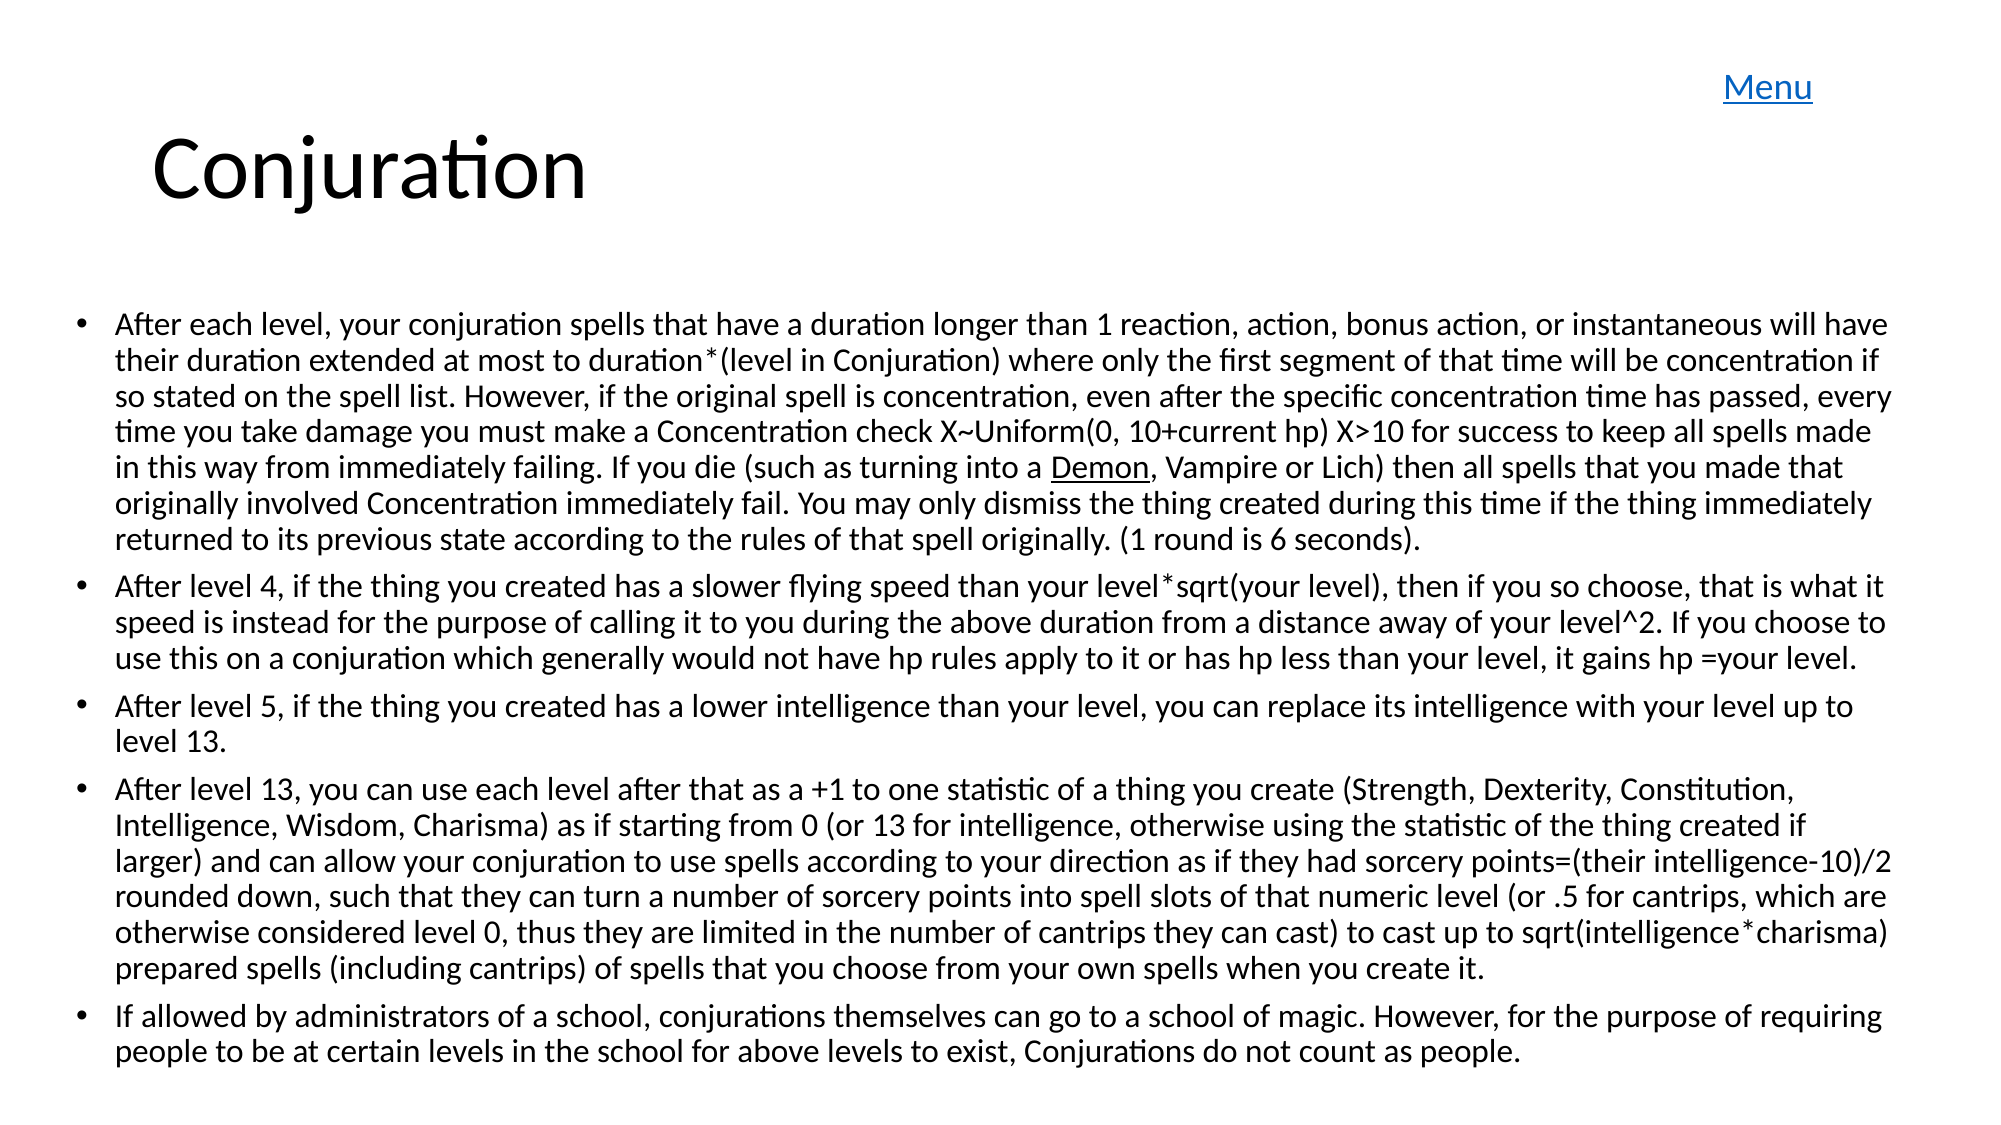

Menu
# Conjuration
After each level, your conjuration spells that have a duration longer than 1 reaction, action, bonus action, or instantaneous will have their duration extended at most to duration*(level in Conjuration) where only the first segment of that time will be concentration if so stated on the spell list. However, if the original spell is concentration, even after the specific concentration time has passed, every time you take damage you must make a Concentration check X~Uniform(0, 10+current hp) X>10 for success to keep all spells made in this way from immediately failing. If you die (such as turning into a Demon, Vampire or Lich) then all spells that you made that originally involved Concentration immediately fail. You may only dismiss the thing created during this time if the thing immediately returned to its previous state according to the rules of that spell originally. (1 round is 6 seconds).
After level 4, if the thing you created has a slower flying speed than your level*sqrt(your level), then if you so choose, that is what it speed is instead for the purpose of calling it to you during the above duration from a distance away of your level^2. If you choose to use this on a conjuration which generally would not have hp rules apply to it or has hp less than your level, it gains hp =your level.
After level 5, if the thing you created has a lower intelligence than your level, you can replace its intelligence with your level up to level 13.
After level 13, you can use each level after that as a +1 to one statistic of a thing you create (Strength, Dexterity, Constitution, Intelligence, Wisdom, Charisma) as if starting from 0 (or 13 for intelligence, otherwise using the statistic of the thing created if larger) and can allow your conjuration to use spells according to your direction as if they had sorcery points=(their intelligence-10)/2 rounded down, such that they can turn a number of sorcery points into spell slots of that numeric level (or .5 for cantrips, which are otherwise considered level 0, thus they are limited in the number of cantrips they can cast) to cast up to sqrt(intelligence*charisma) prepared spells (including cantrips) of spells that you choose from your own spells when you create it.
If allowed by administrators of a school, conjurations themselves can go to a school of magic. However, for the purpose of requiring people to be at certain levels in the school for above levels to exist, Conjurations do not count as people.